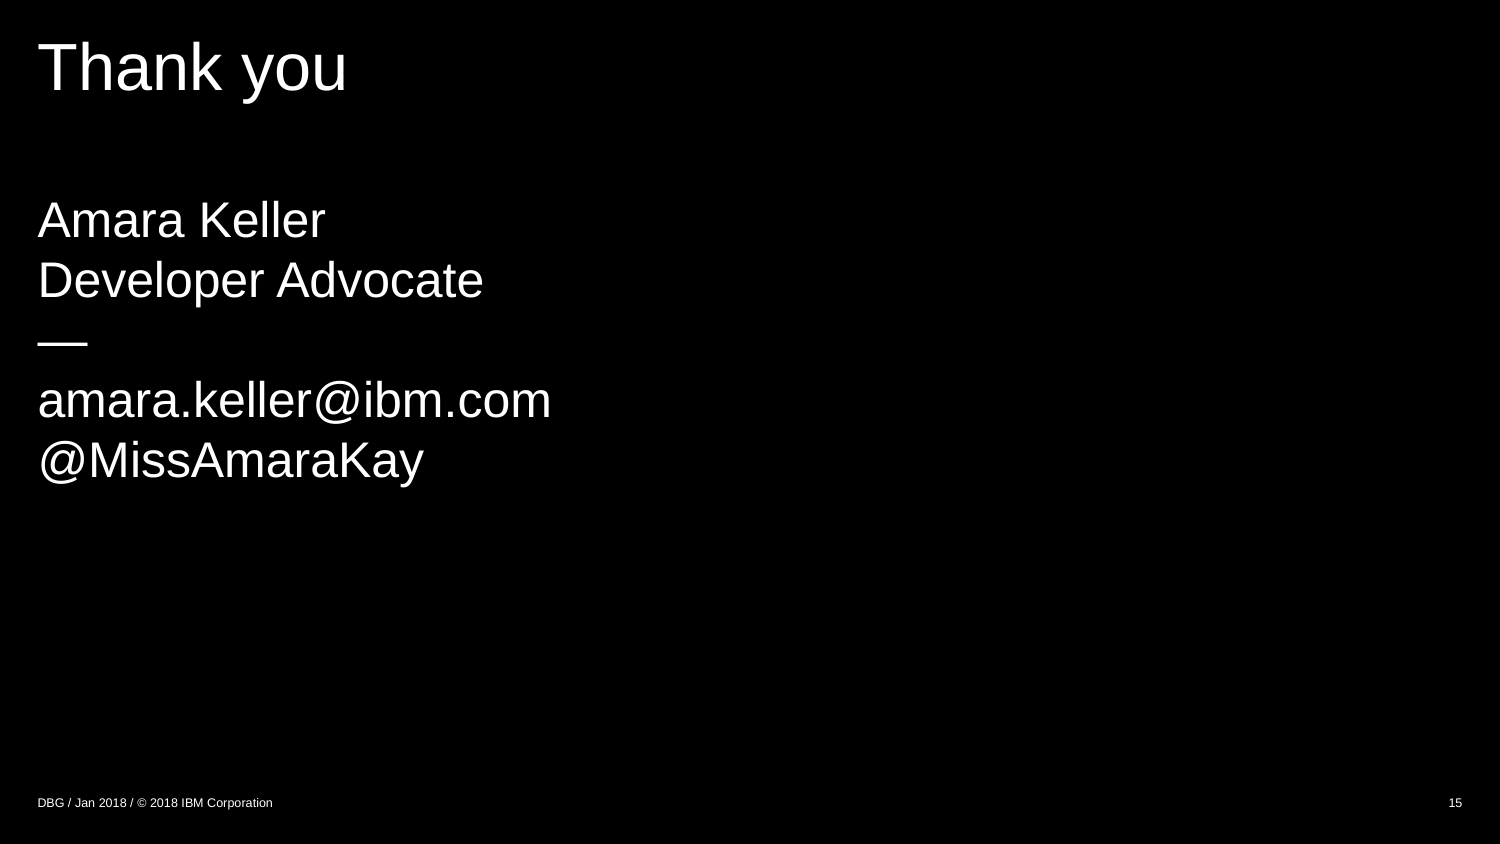

# Thank you
Amara Keller
Developer Advocate
—
amara.keller@ibm.com
@MissAmaraKay
DBG / Jan 2018 / © 2018 IBM Corporation
15